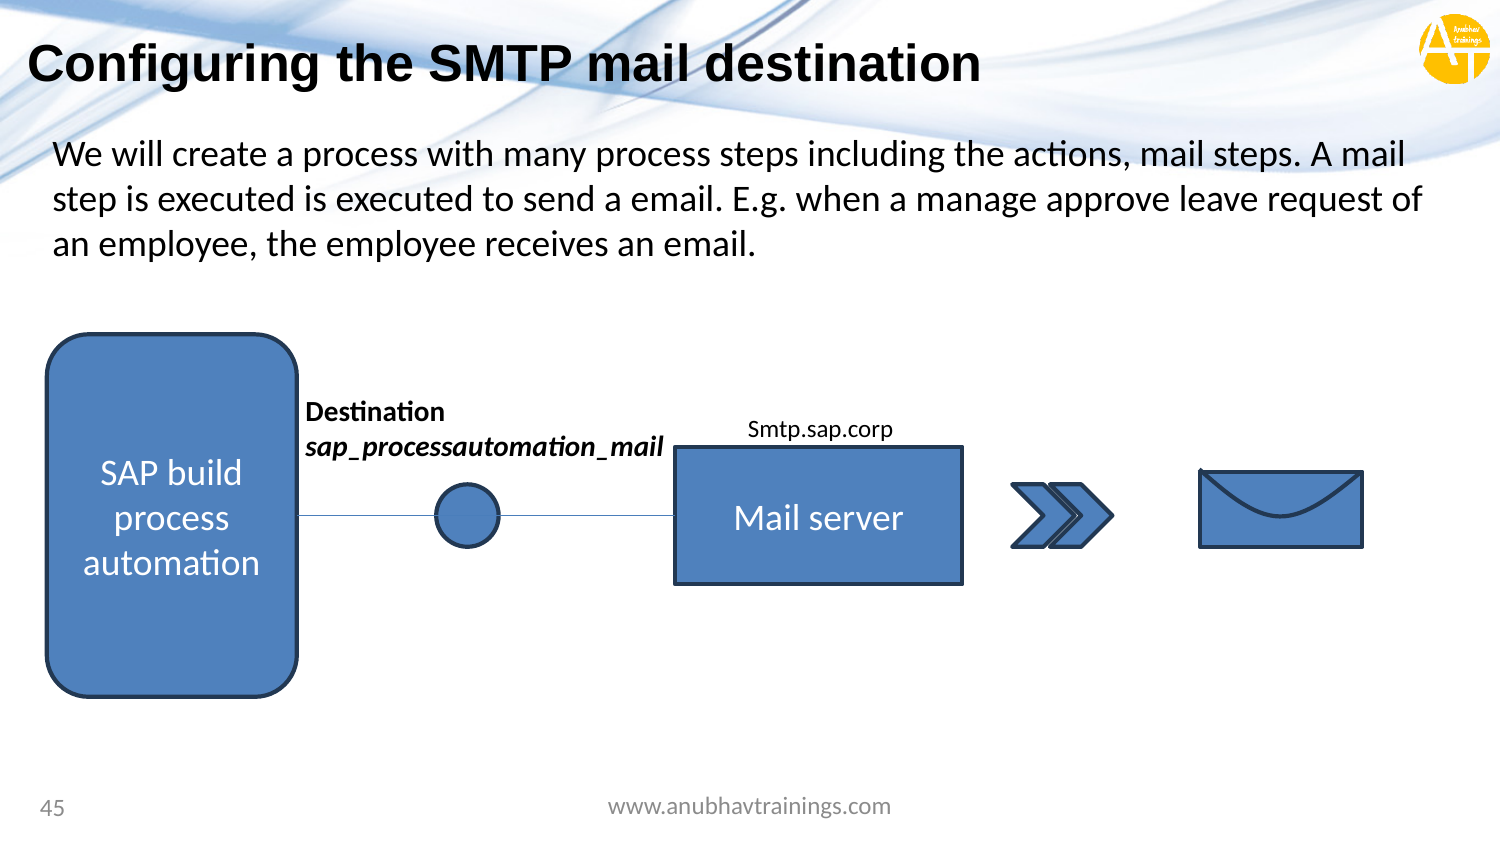

# Configuring the SMTP mail destination
We will create a process with many process steps including the actions, mail steps. A mail step is executed is executed to send a email. E.g. when a manage approve leave request of an employee, the employee receives an email.
SAP build process automation
Destination
sap_processautomation_mail
Smtp.sap.corp
Mail server

www.anubhavtrainings.com
45